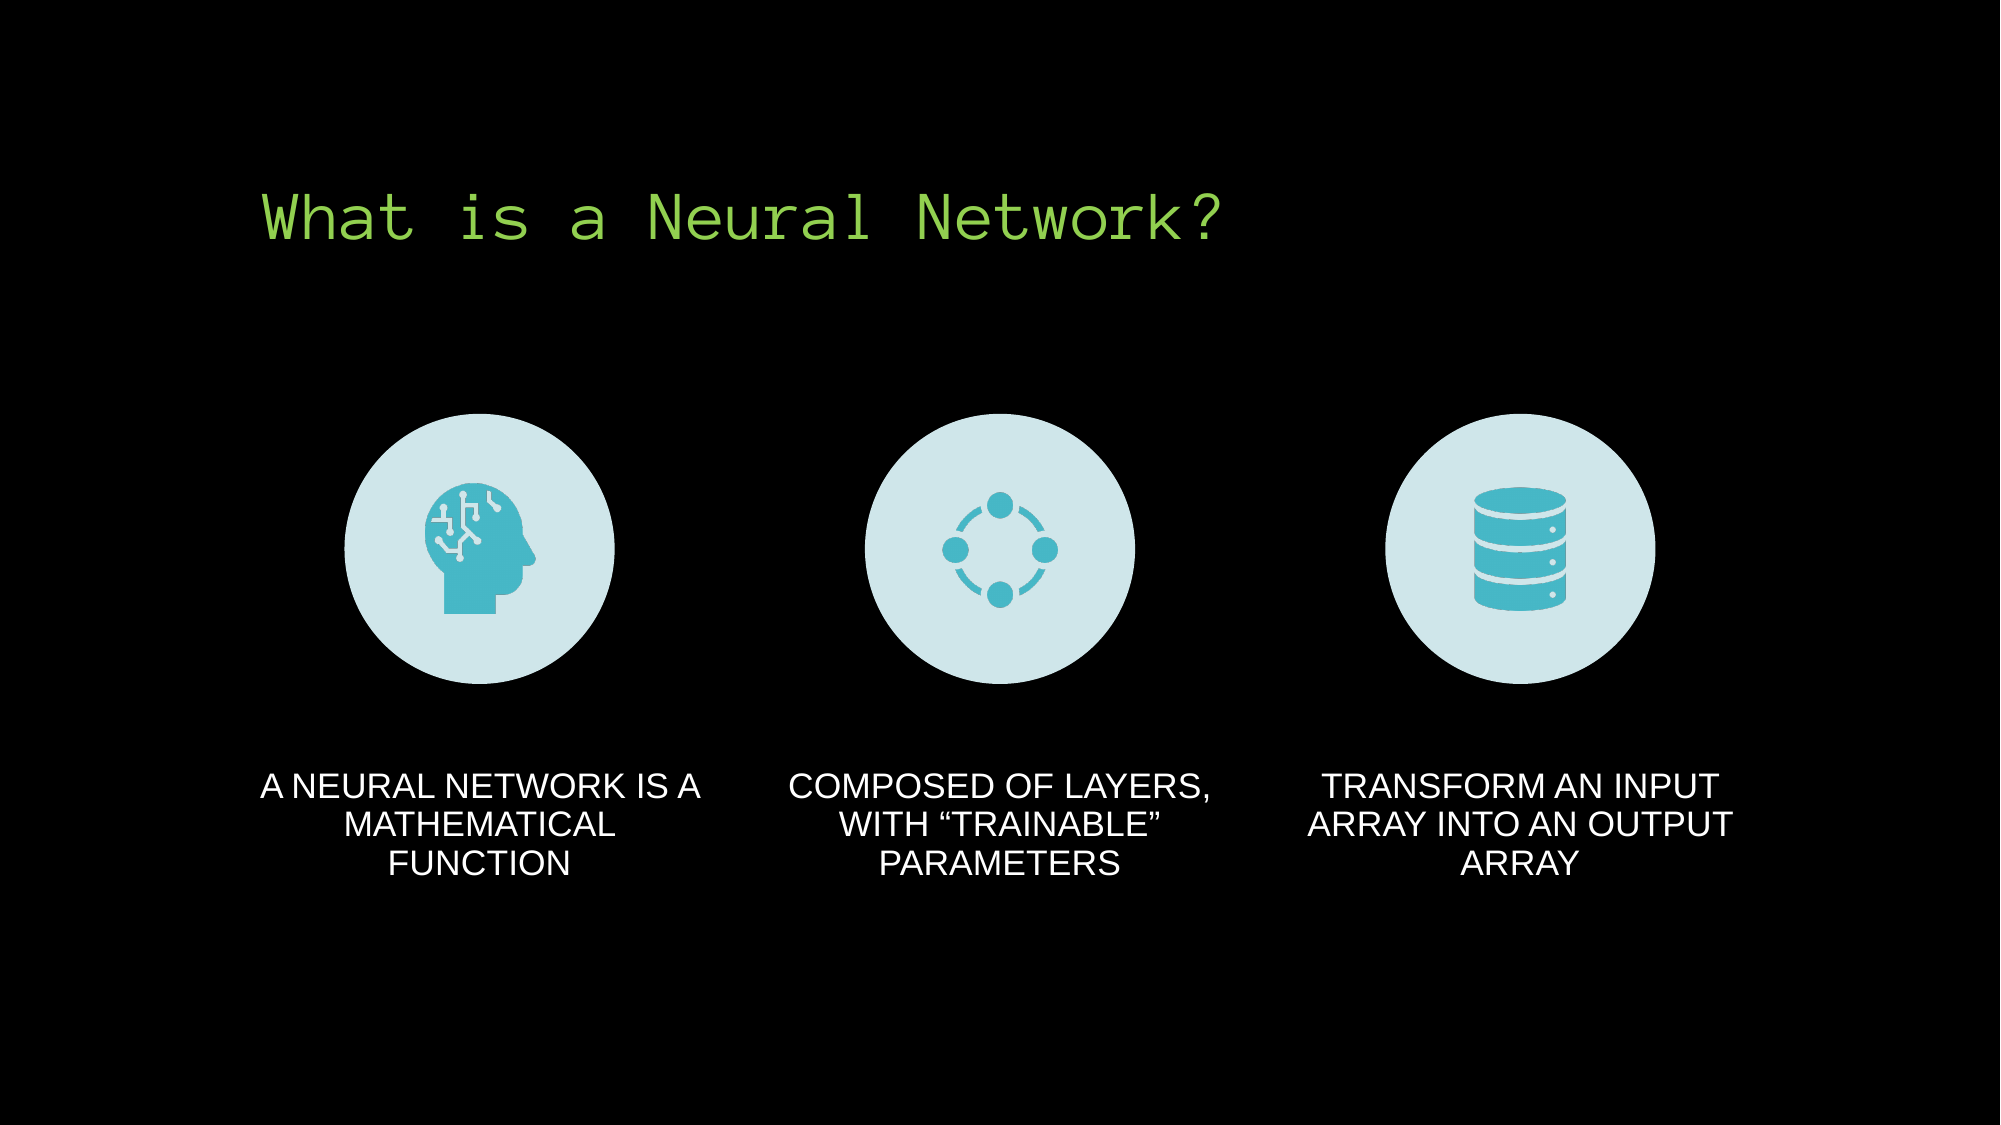

# What is a Neural Network?
A Neural network is a mathematical function
Composed of Layers, with “trainable” Parameters
Transform an Input Array into an Output Array